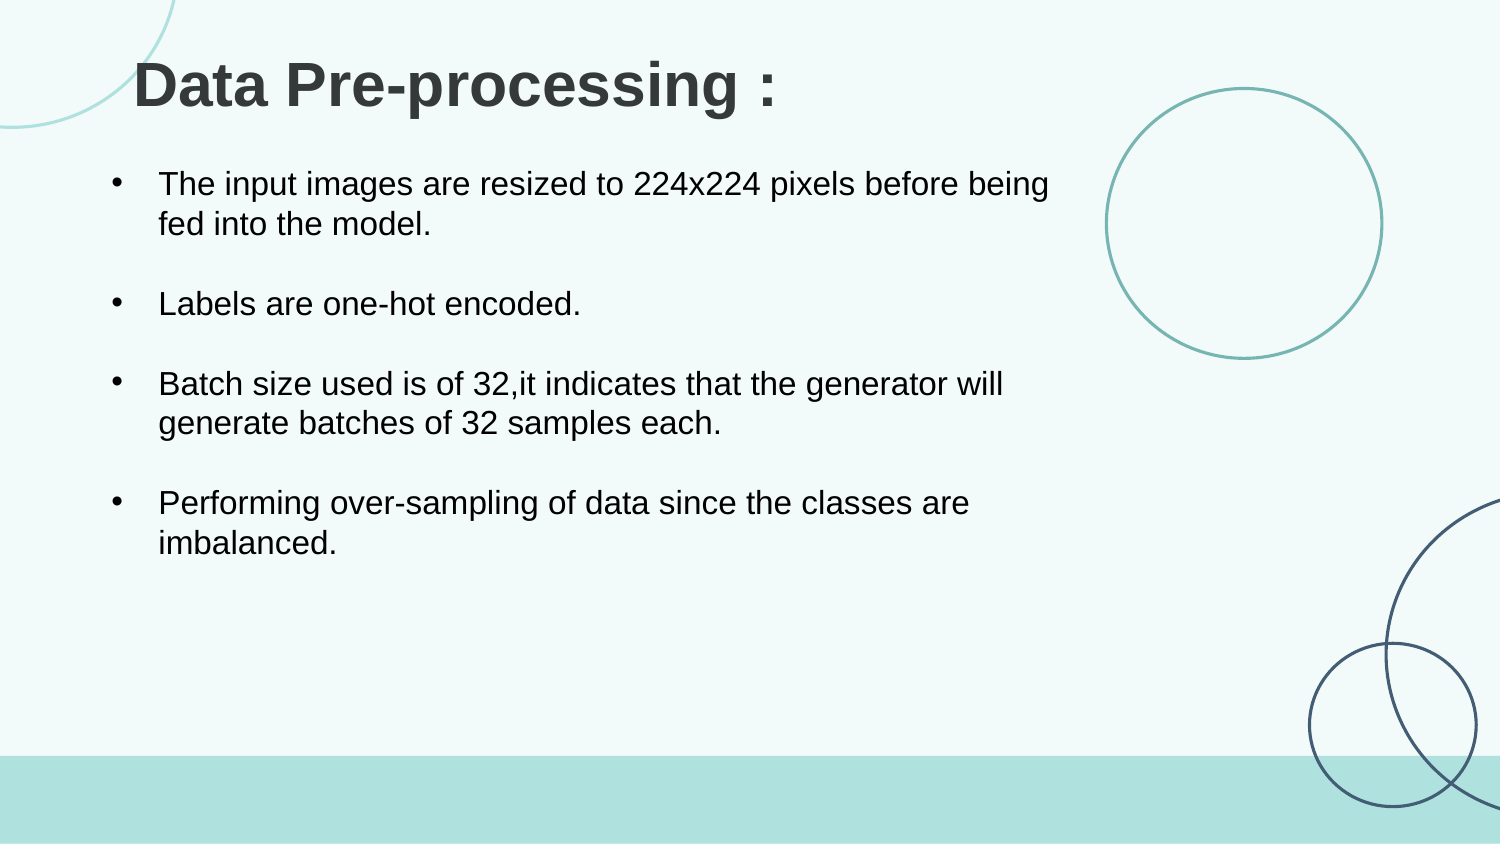

# Data Pre-processing :

The input images are resized to 224x224 pixels before being fed into the model.
Labels are one-hot encoded.
Batch size used is of 32,it indicates that the generator will generate batches of 32 samples each.
Performing over-sampling of data since the classes are imbalanced.